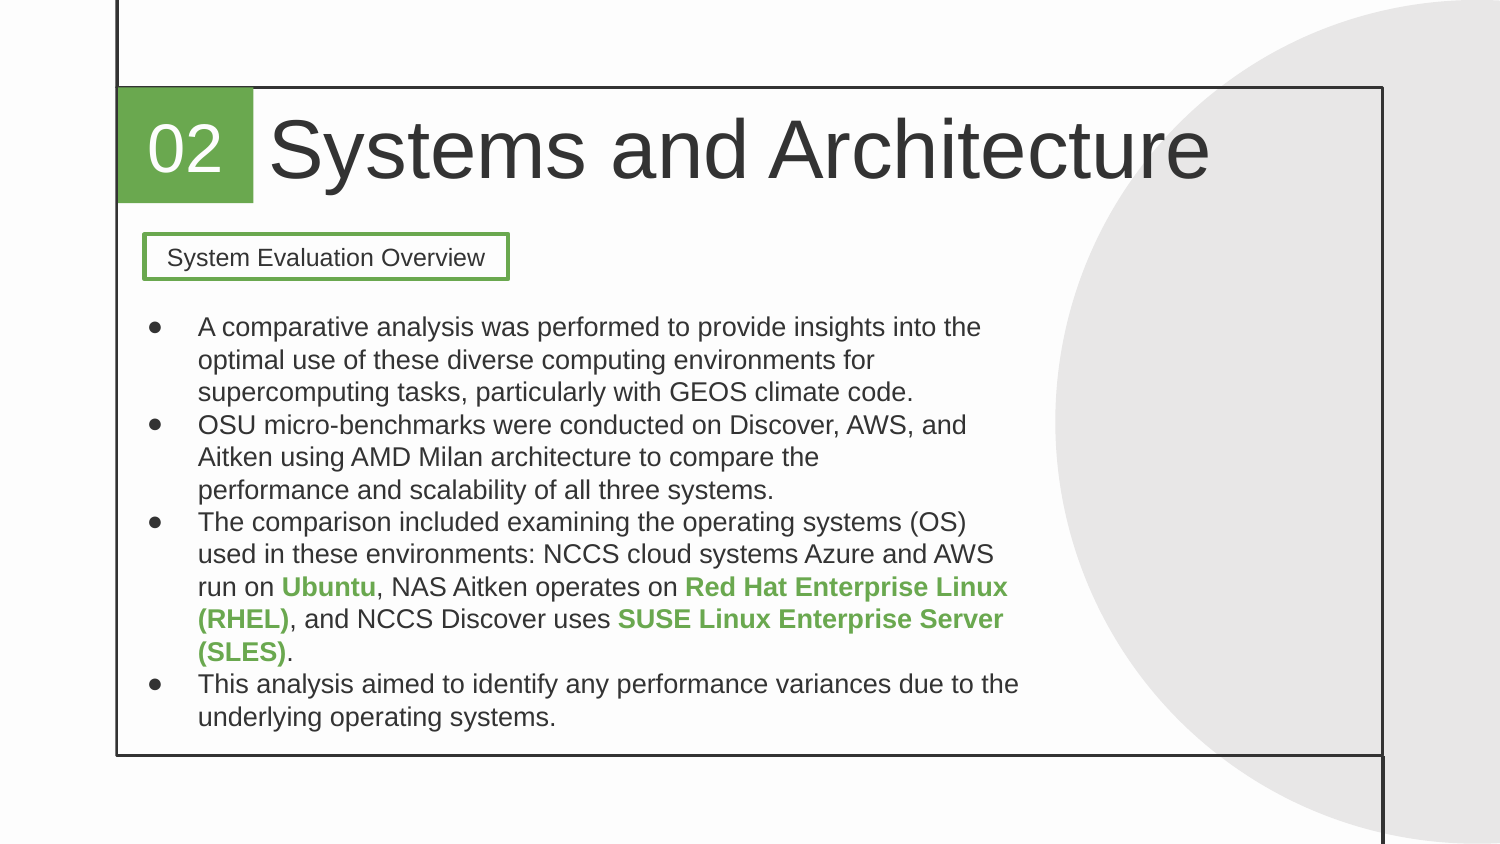

02
# Systems and Architecture
System Evaluation Overview
A comparative analysis was performed to provide insights into the optimal use of these diverse computing environments for supercomputing tasks, particularly with GEOS climate code.
OSU micro-benchmarks were conducted on Discover, AWS, and Aitken using AMD Milan architecture to compare the
performance and scalability of all three systems.
The comparison included examining the operating systems (OS) used in these environments: NCCS cloud systems Azure and AWS run on Ubuntu, NAS Aitken operates on Red Hat Enterprise Linux (RHEL), and NCCS Discover uses SUSE Linux Enterprise Server (SLES).
This analysis aimed to identify any performance variances due to the underlying operating systems.